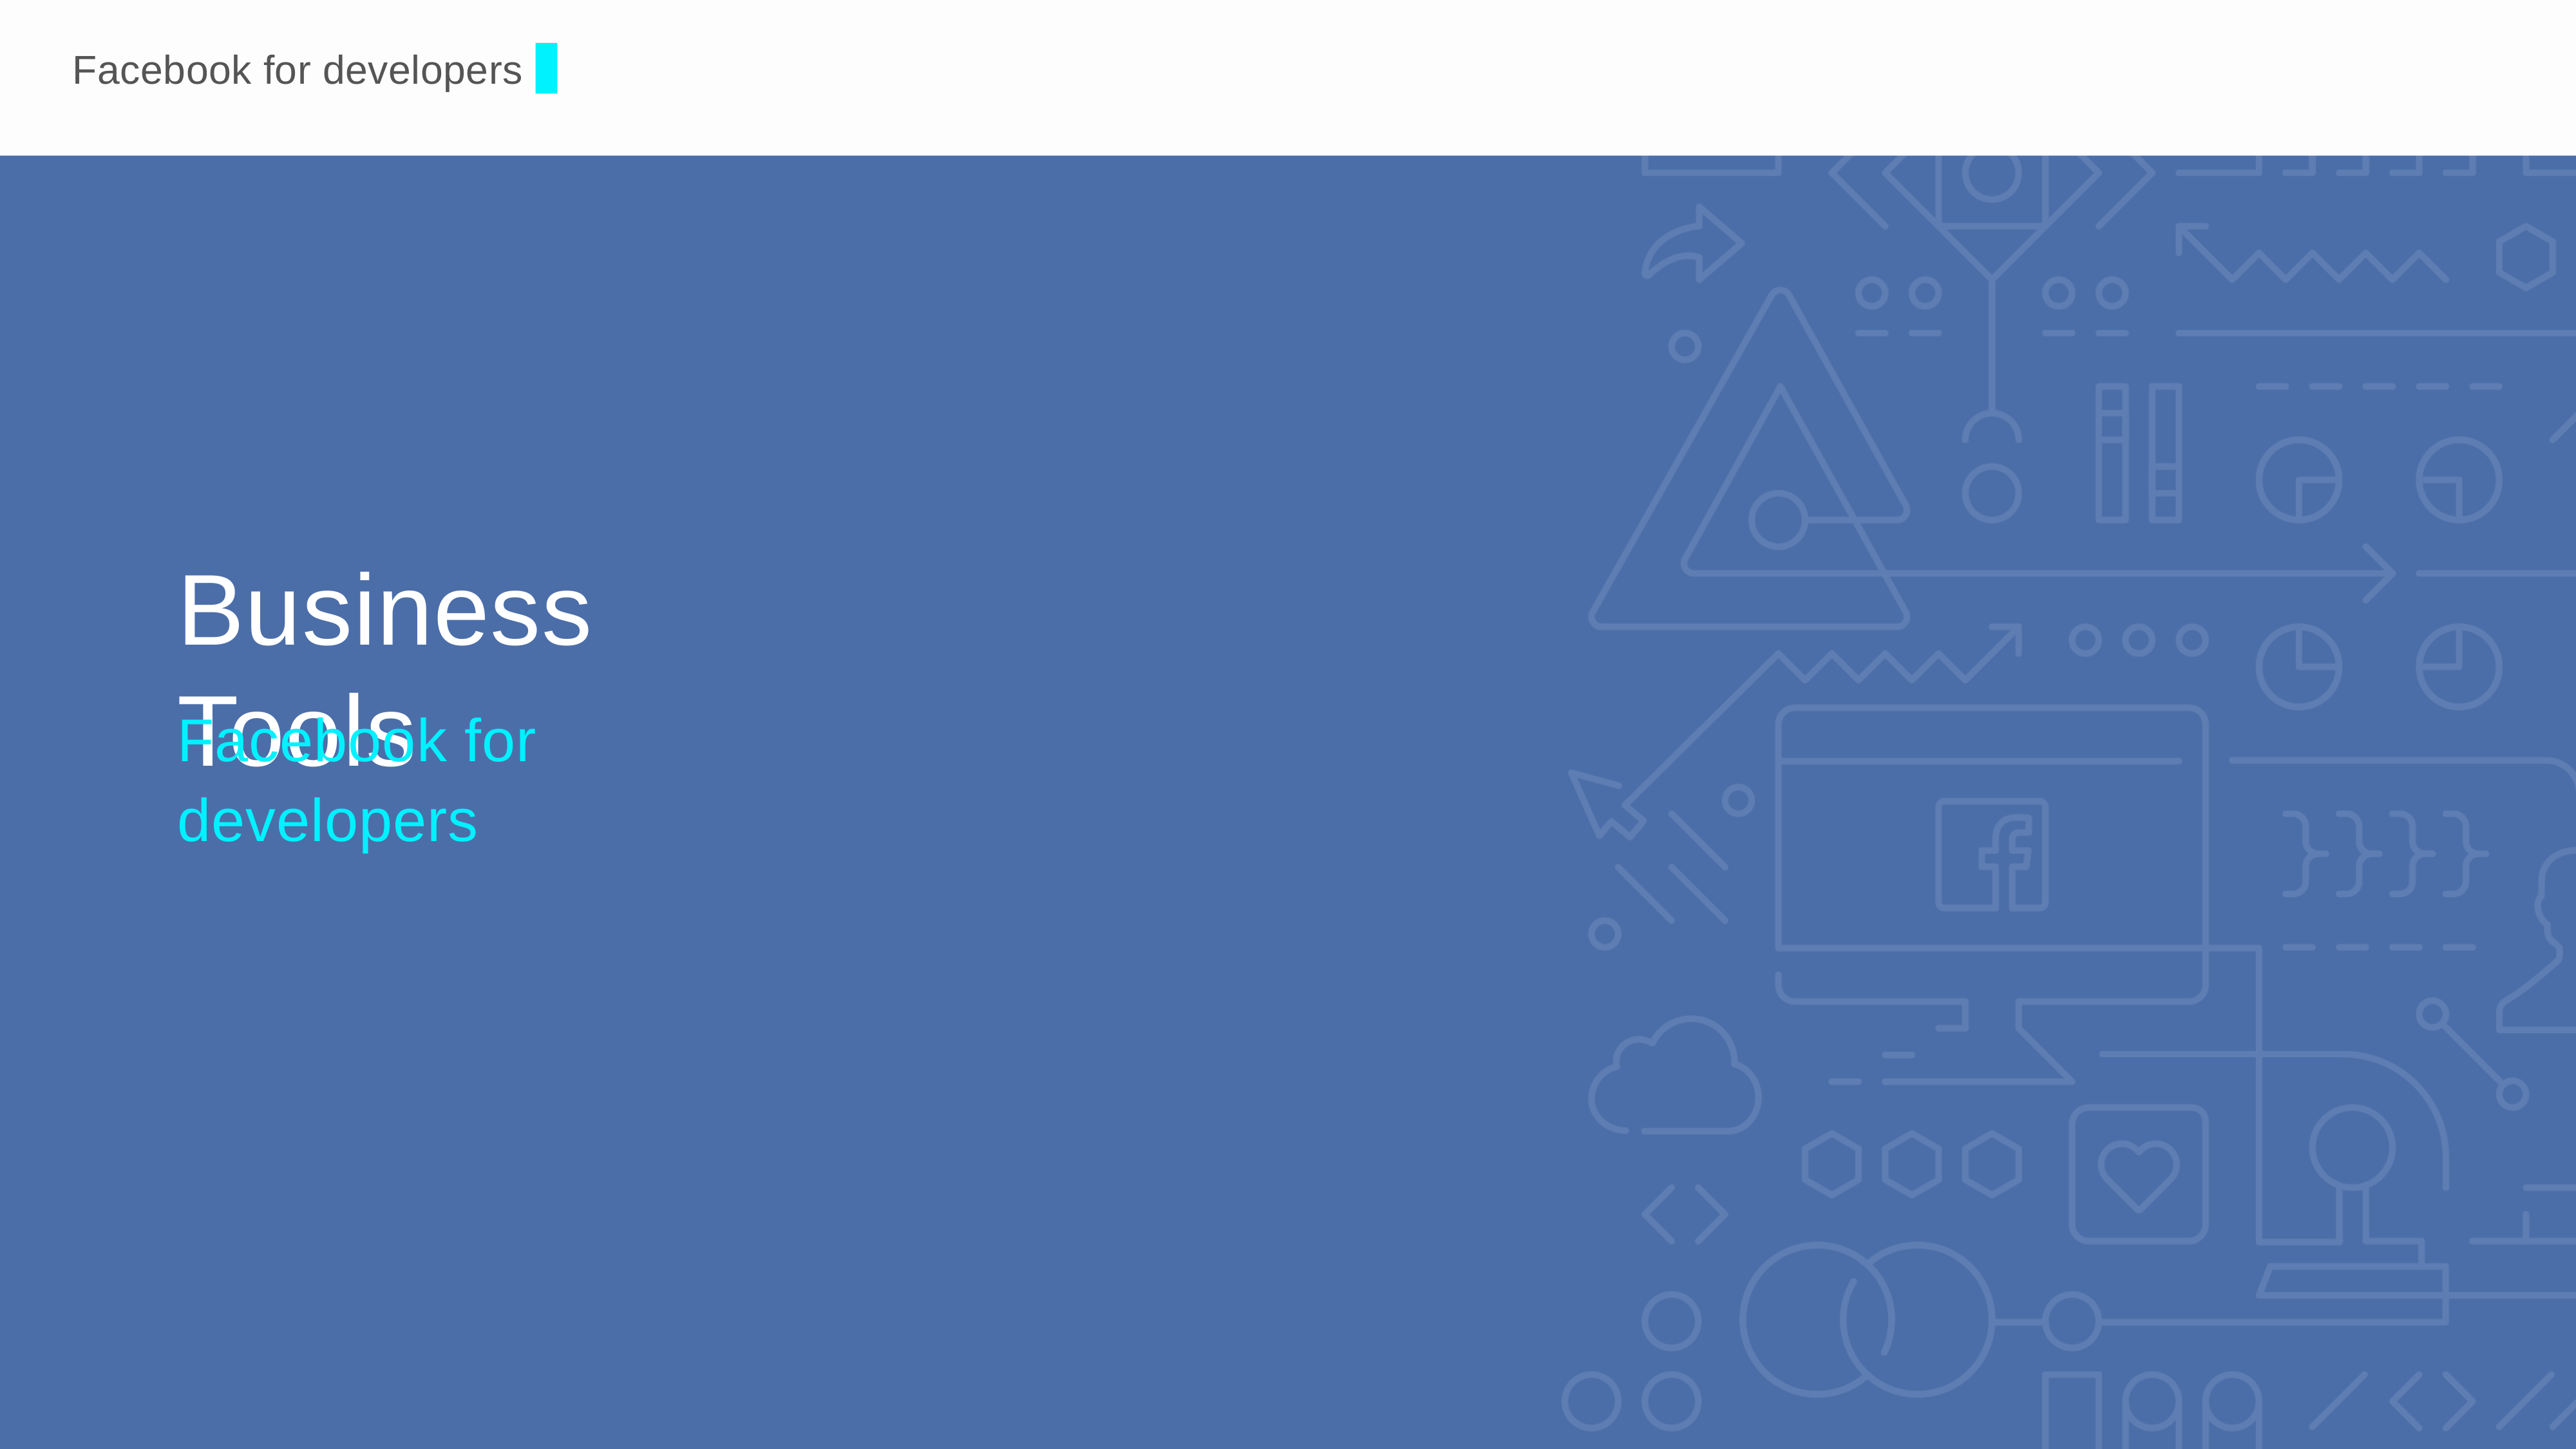

Facebook for developers

Business Tools
Facebook for developers